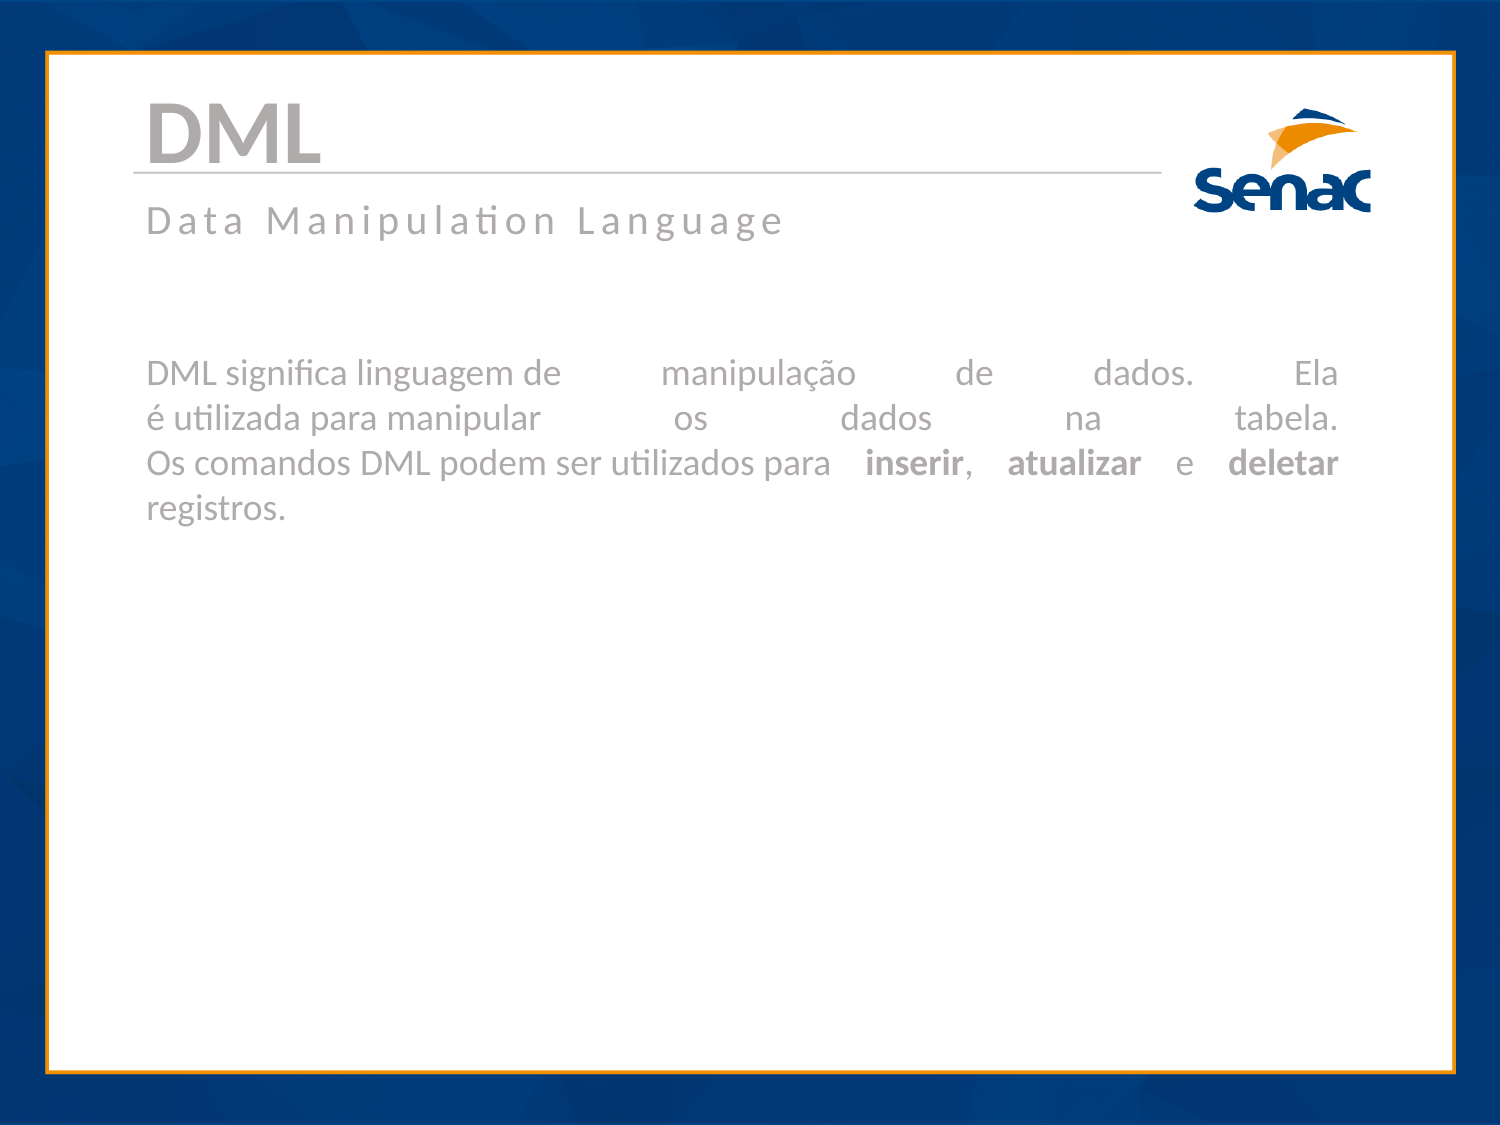

DML

Data Manipulation Language
DML significa linguagem de manipulação de dados. Ela é utilizada para manipular os dados na tabela. Os comandos DML podem ser utilizados para inserir, atualizar e deletar registros.